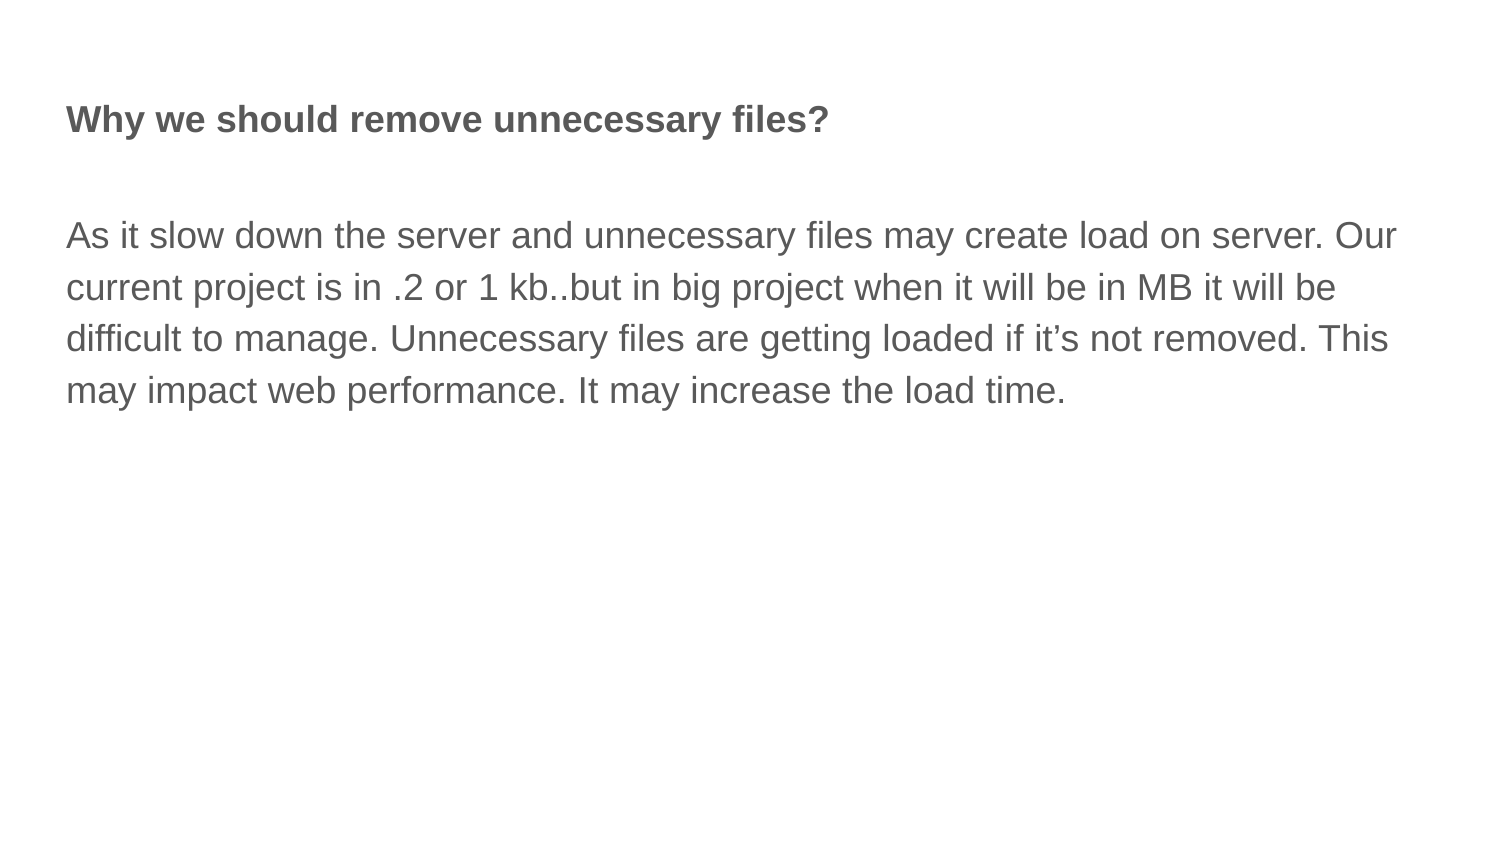

# Why we should remove unnecessary files?

As it slow down the server and unnecessary files may create load on server. Our current project is in .2 or 1 kb..but in big project when it will be in MB it will be difficult to manage. Unnecessary files are getting loaded if it’s not removed. This may impact web performance. It may increase the load time.